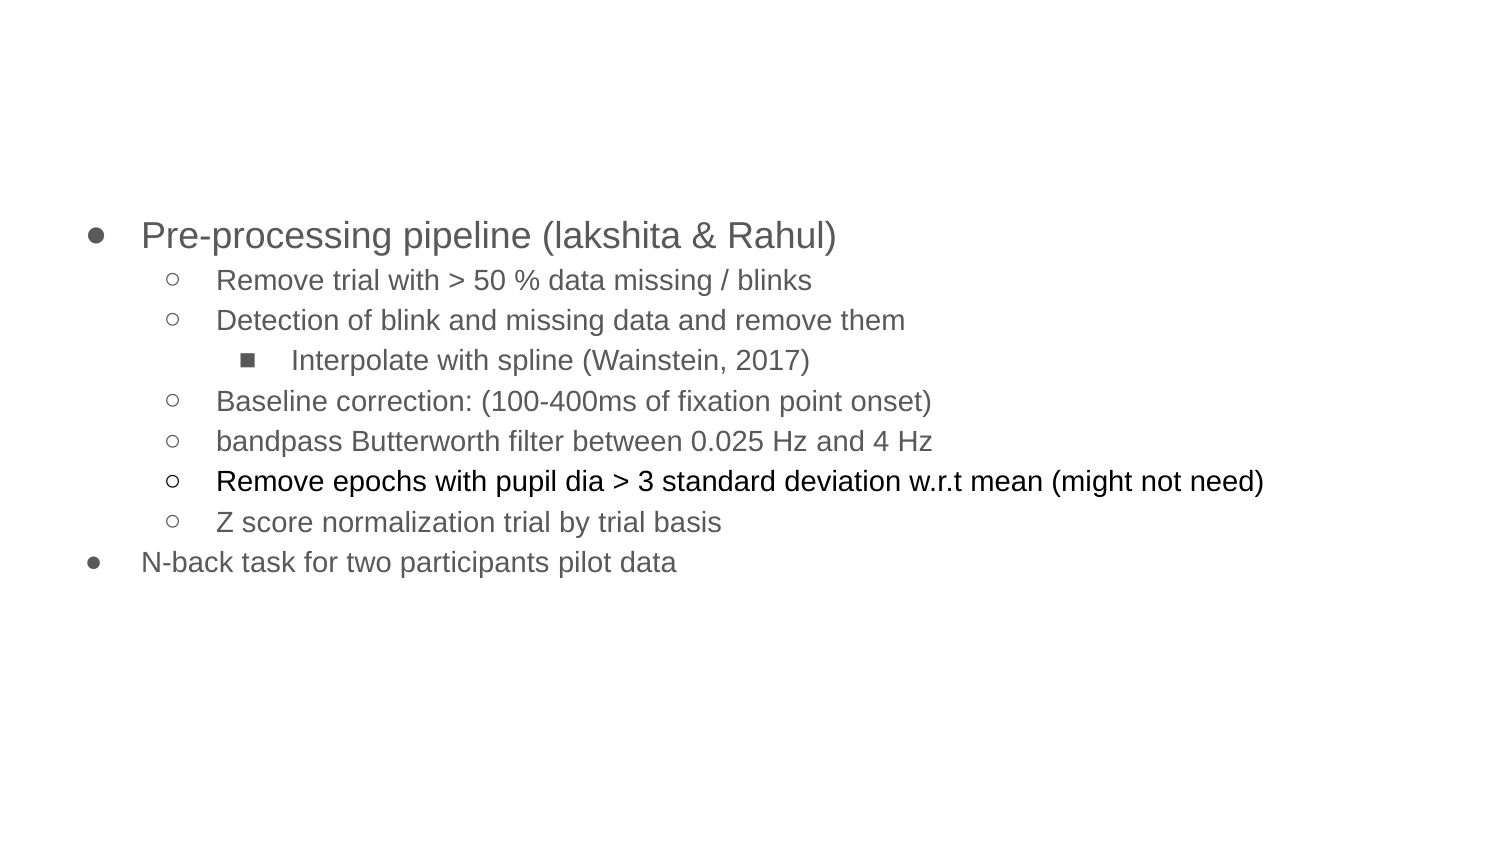

#
Pre-processing pipeline (lakshita & Rahul)
Remove trial with > 50 % data missing / blinks
Detection of blink and missing data and remove them
Interpolate with spline (Wainstein, 2017)
Baseline correction: (100-400ms of fixation point onset)
bandpass Butterworth filter between 0.025 Hz and 4 Hz
Remove epochs with pupil dia > 3 standard deviation w.r.t mean (might not need)
Z score normalization trial by trial basis
N-back task for two participants pilot data